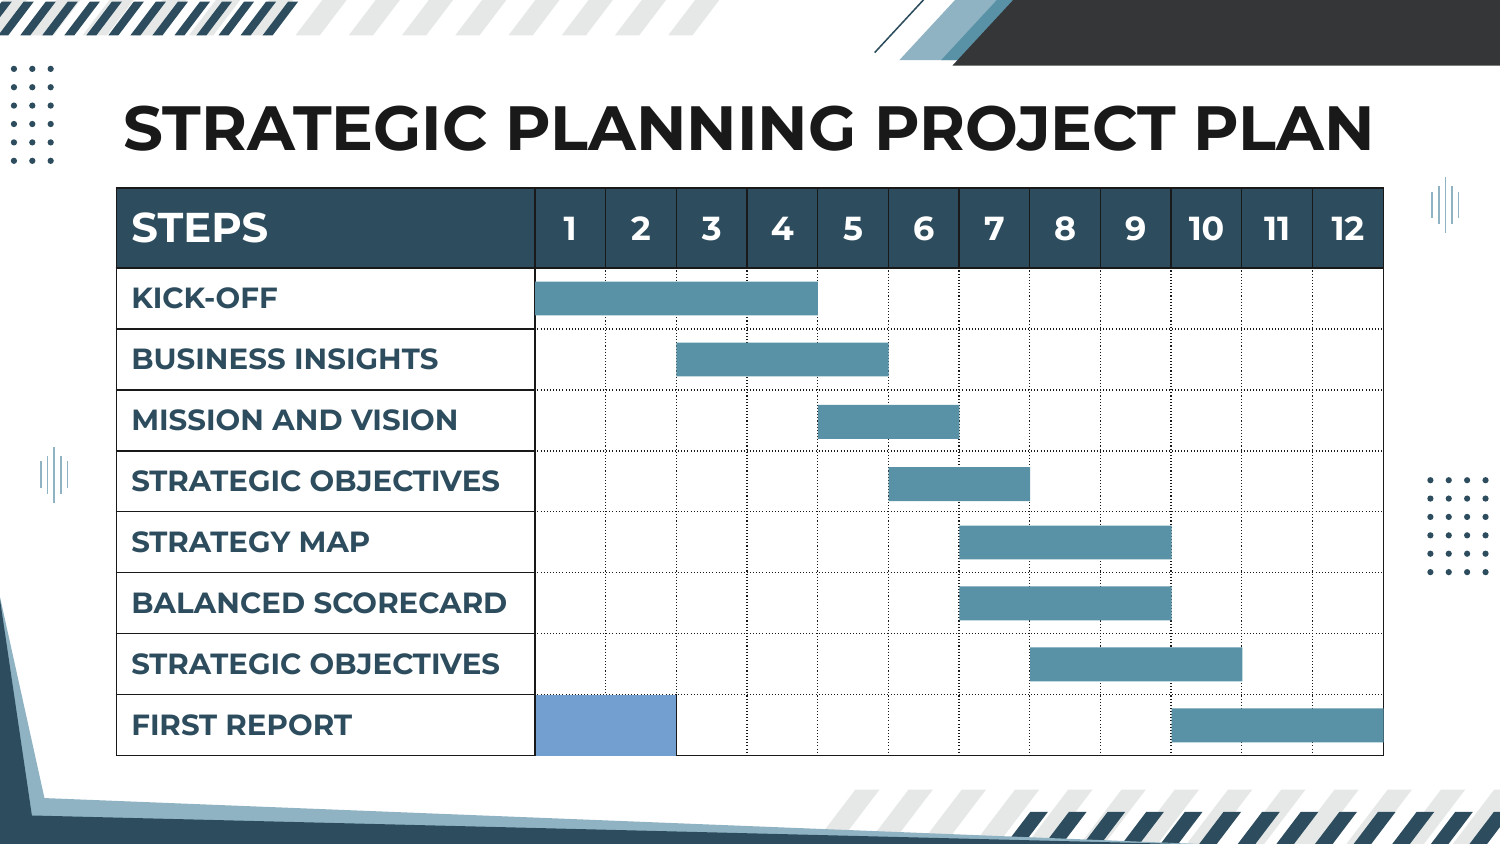

# STRATEGIC PLANNING PROJECT PLAN
| STEPS |  |  | 1 | 2 | 3 | 4 | 5 | 6 | 7 | 8 | 9 | 10 | 11 | 12 |
| --- | --- | --- | --- | --- | --- | --- | --- | --- | --- | --- | --- | --- | --- | --- |
| KICK-OFF |  |  |  |  |  |  |  |  |  |  |  |  |  |  |
| BUSINESS INSIGHTS |  |  |  |  |  |  |  |  |  |  |  |  |  |  |
| MISSION AND VISION |  |  |  |  |  |  |  |  |  |  |  |  |  |  |
| STRATEGIC OBJECTIVES |  |  |  |  |  |  |  |  |  |  |  |  |  |  |
| STRATEGY MAP |  |  |  |  |  |  |  |  |  |  |  |  |  |  |
| BALANCED SCORECARD |  |  |  |  |  |  |  |  |  |  |  |  |  |  |
| STRATEGIC OBJECTIVES |  |  |  |  |  |  |  |  |  |  |  |  |  |  |
| FIRST REPORT |  |  |  |  |  |  |  |  |  |  |  |  |  |  |